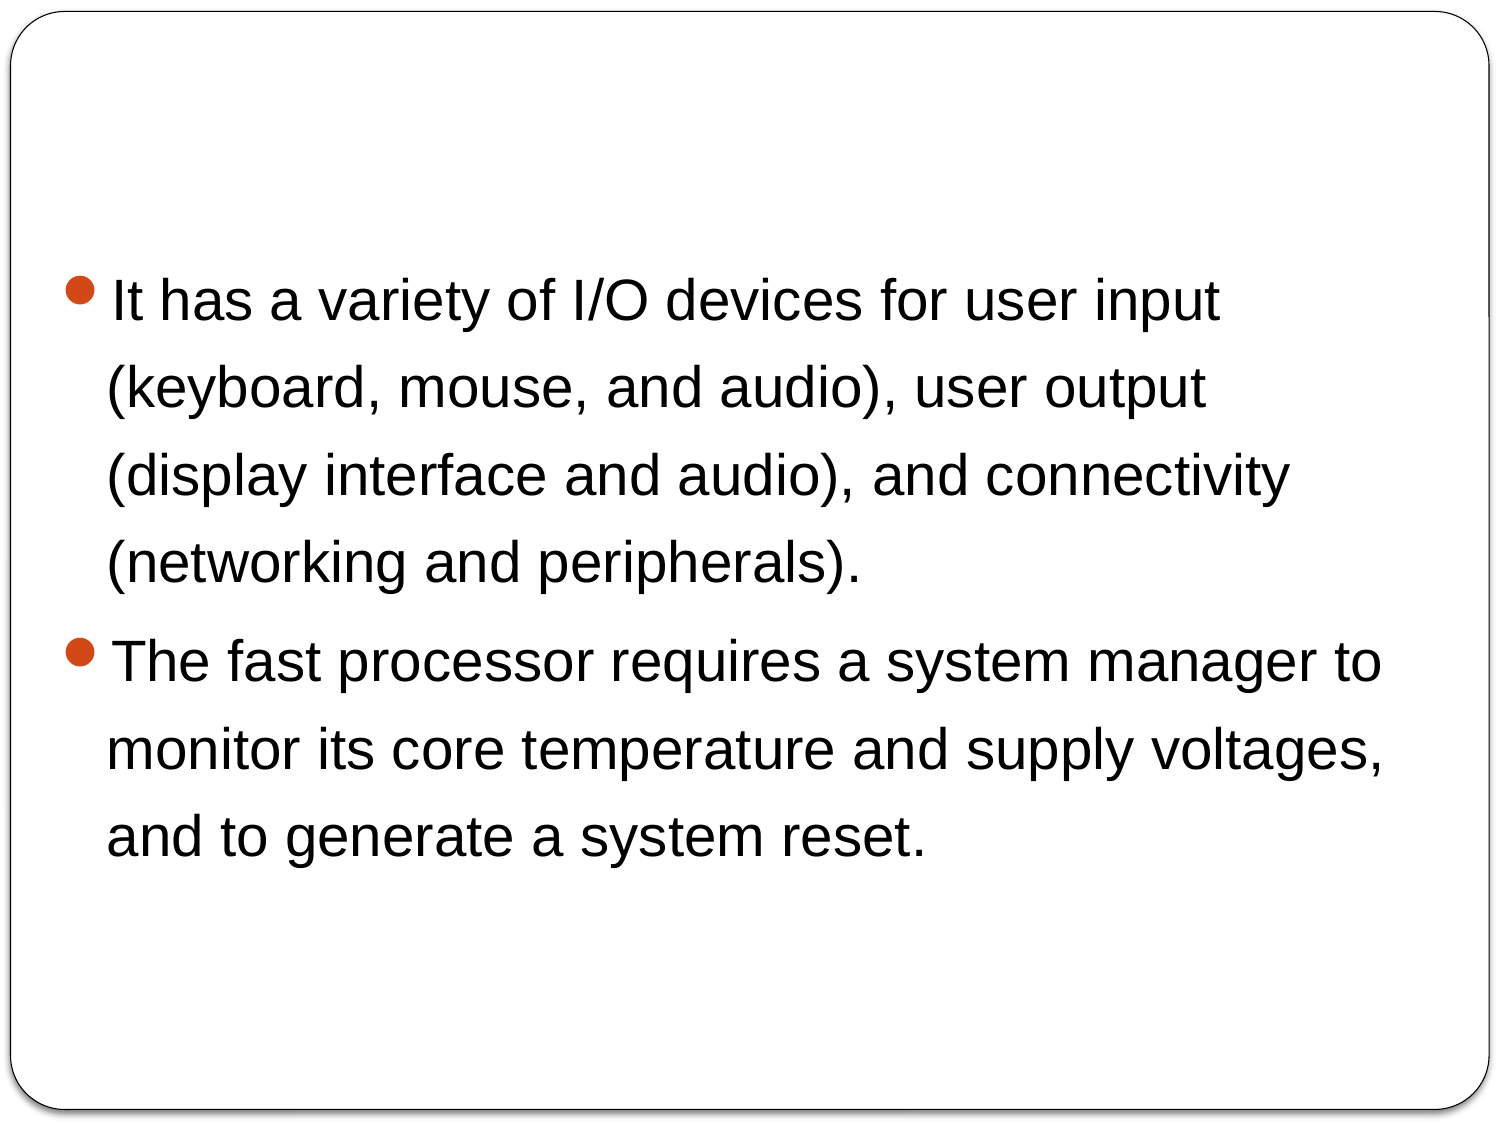

It has a variety of I/O devices for user input (keyboard, mouse, and audio), user output (display interface and audio), and connectivity (networking and peripherals).
The fast processor requires a system manager to monitor its core temperature and supply voltages, and to generate a system reset.